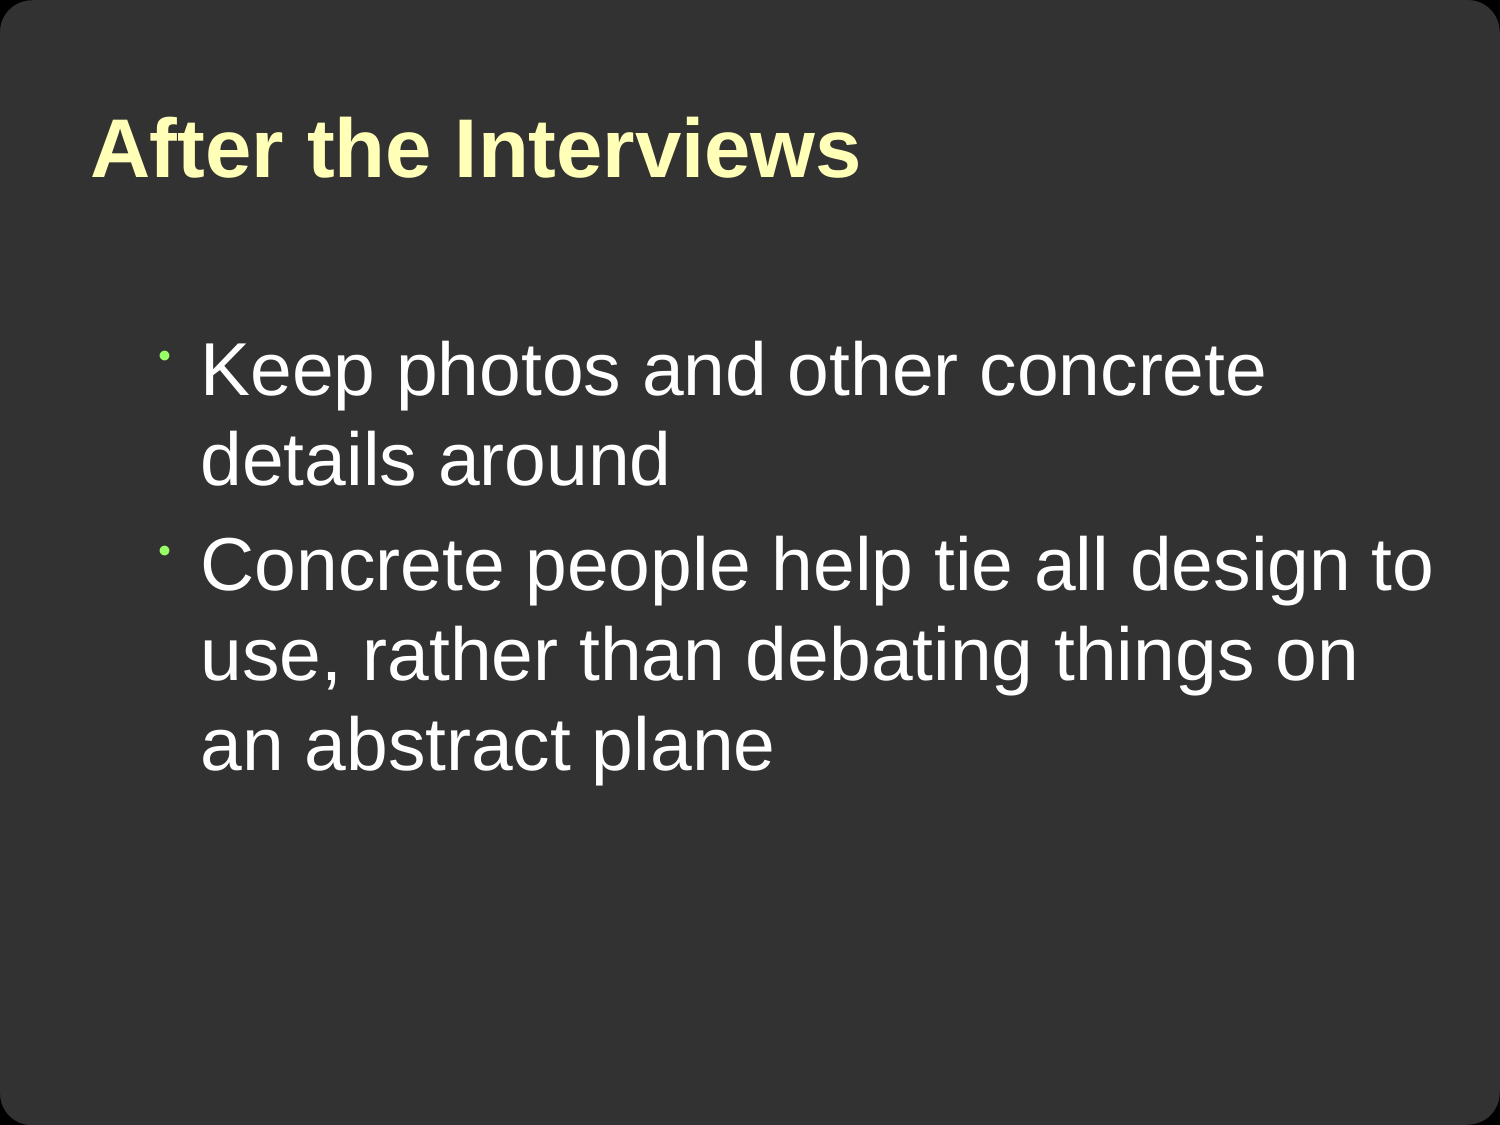

# After the Interviews
Keep photos and other concrete details around
Concrete people help tie all design to use, rather than debating things on an abstract plane